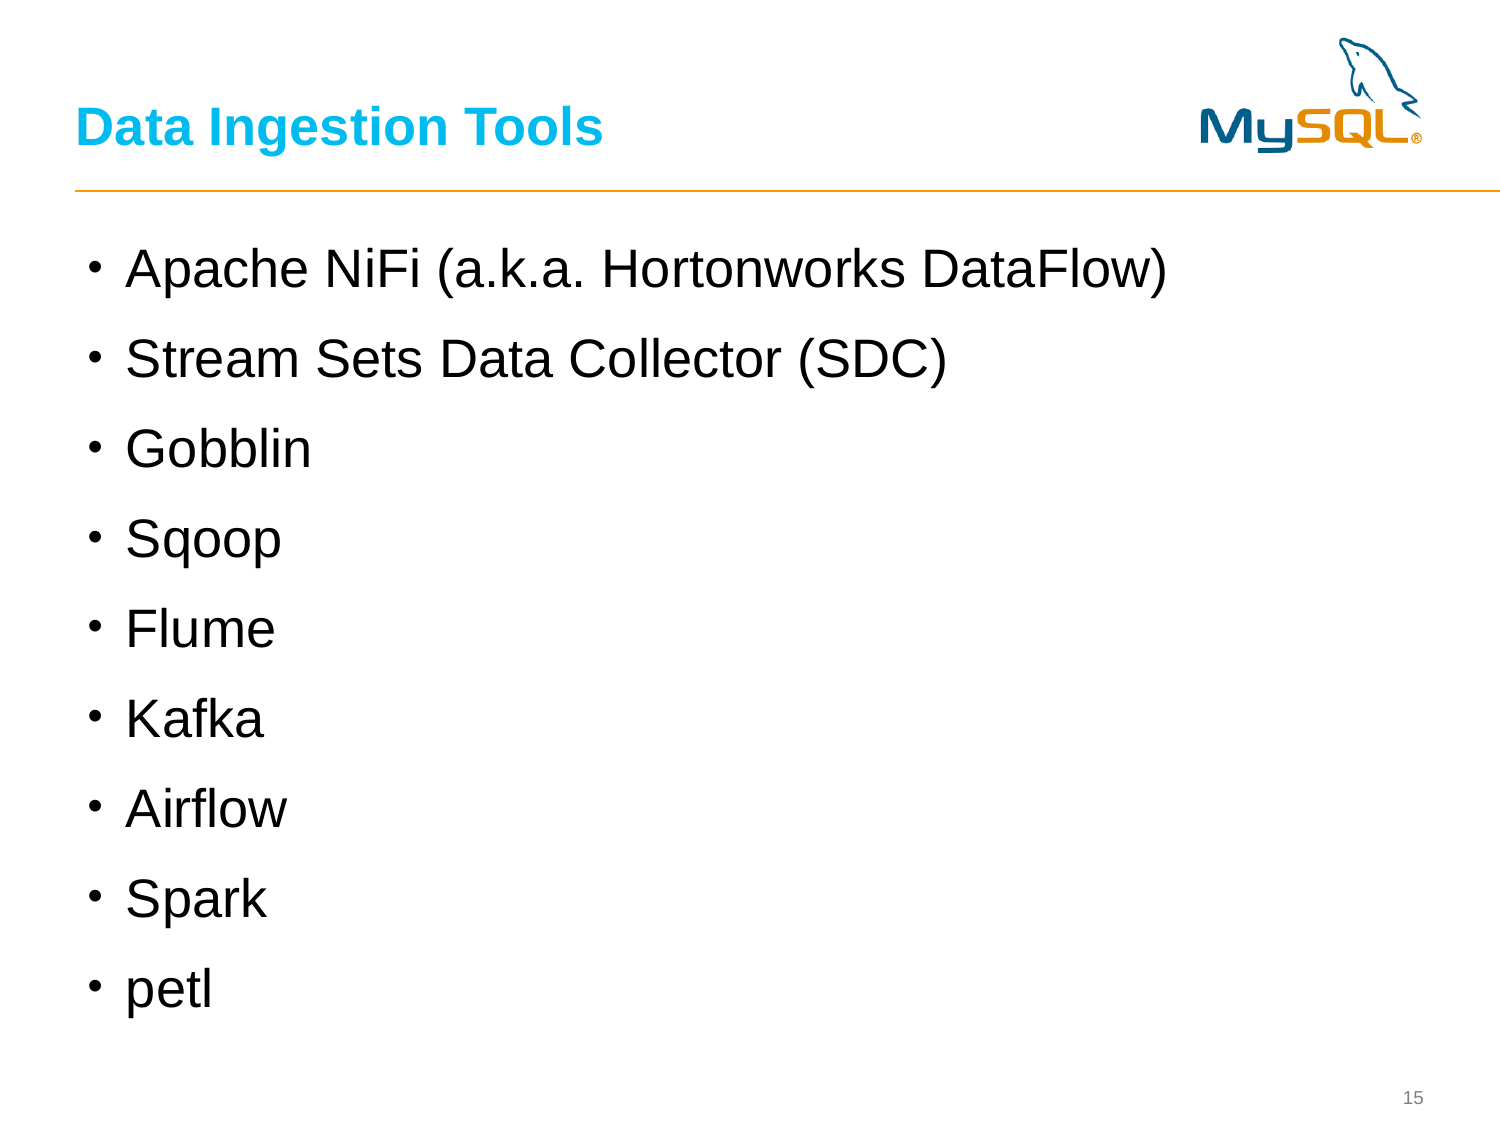

# Data Ingestion Tools
Apache NiFi (a.k.a. Hortonworks DataFlow)
Stream Sets Data Collector (SDC)
Gobblin
Sqoop
Flume
Kafka
Airflow
Spark
petl